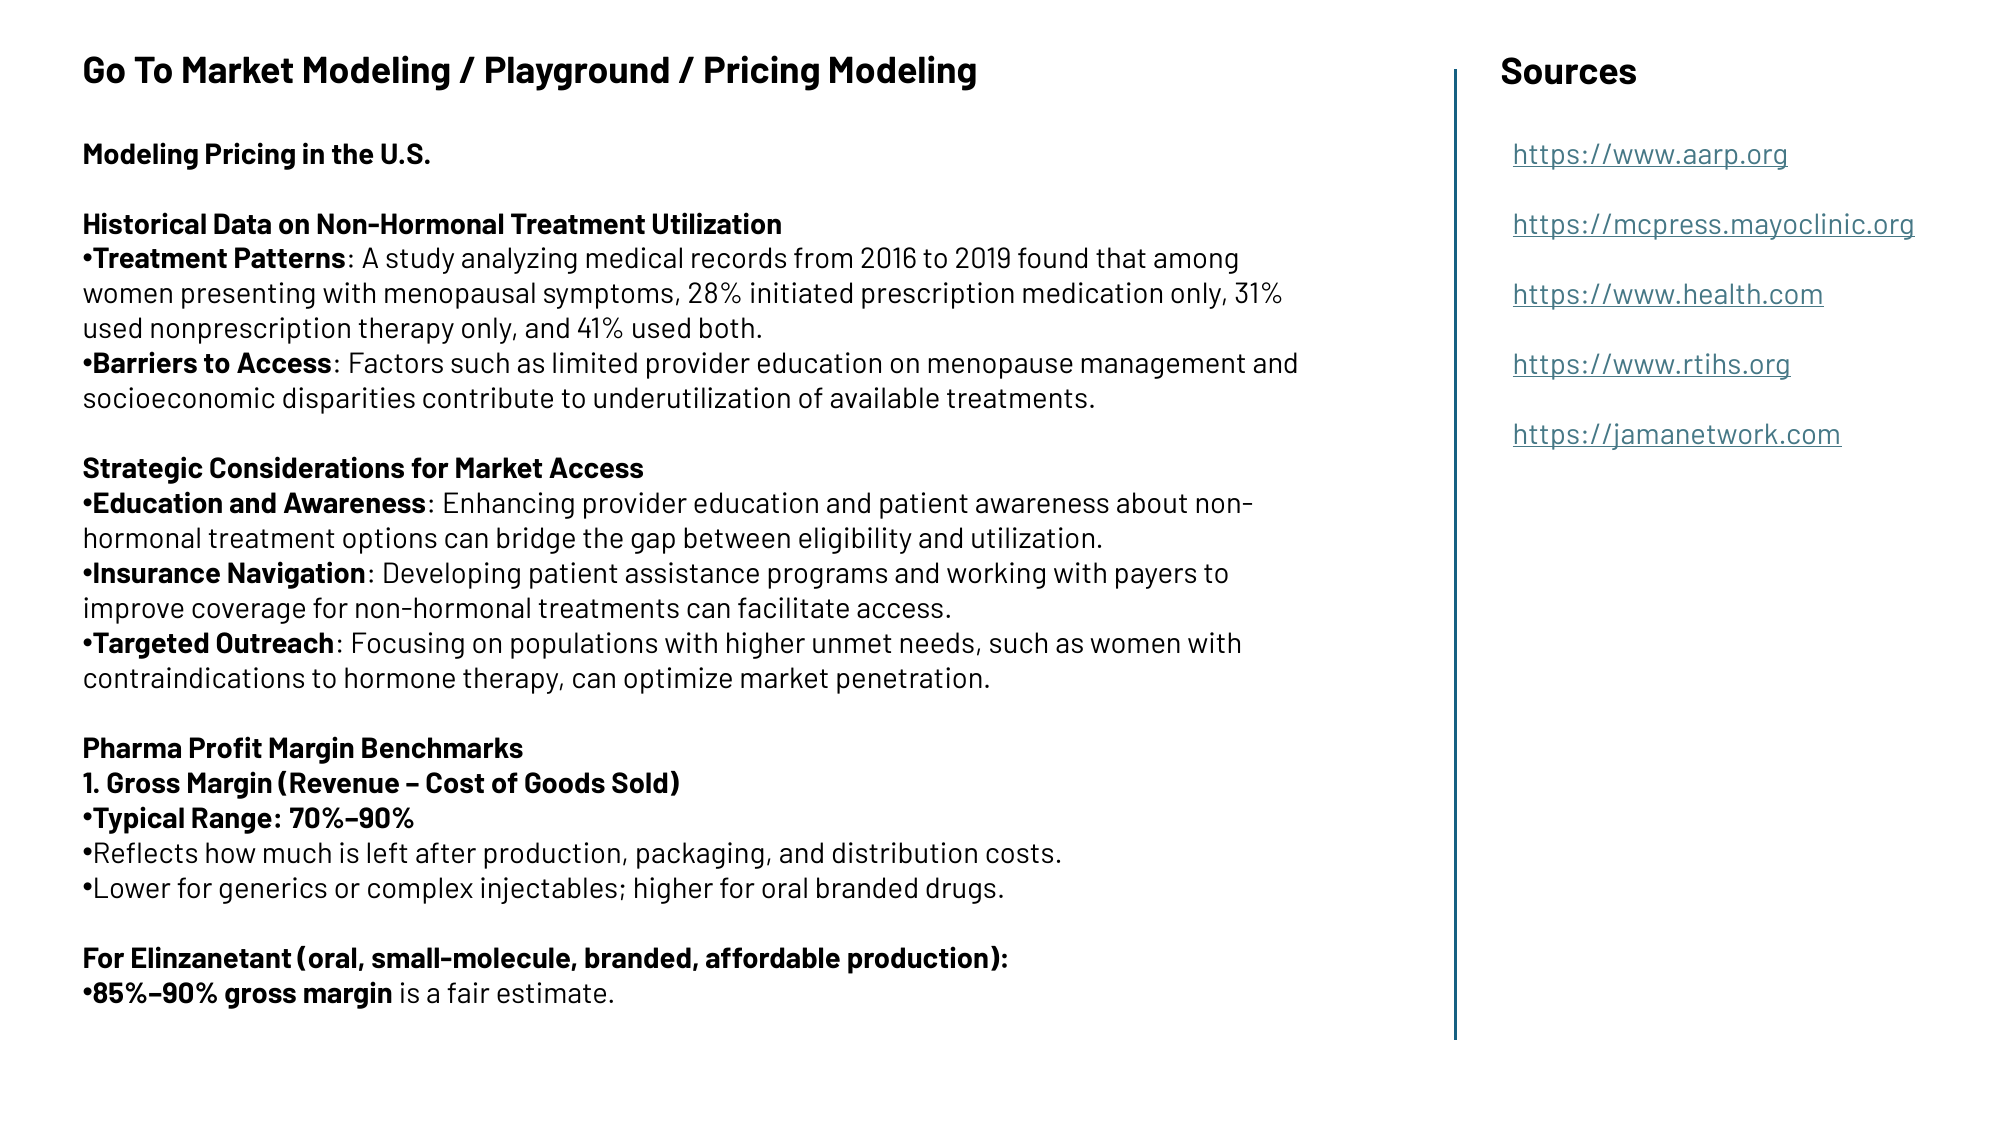

Go To Market Modeling / Playground / Pricing Modeling
Sources
Modeling Pricing in the U.S.

Historical Data on Non-Hormonal Treatment Utilization
Treatment Patterns: A study analyzing medical records from 2016 to 2019 found that among women presenting with menopausal symptoms, 28% initiated prescription medication only, 31% used nonprescription therapy only, and 41% used both.
Barriers to Access: Factors such as limited provider education on menopause management and socioeconomic disparities contribute to underutilization of available treatments.

Strategic Considerations for Market Access
Education and Awareness: Enhancing provider education and patient awareness about non-hormonal treatment options can bridge the gap between eligibility and utilization.
Insurance Navigation: Developing patient assistance programs and working with payers to improve coverage for non-hormonal treatments can facilitate access.
Targeted Outreach: Focusing on populations with higher unmet needs, such as women with contraindications to hormone therapy, can optimize market penetration.

Pharma Profit Margin Benchmarks
1. Gross Margin (Revenue – Cost of Goods Sold)
Typical Range: 70%–90%
Reflects how much is left after production, packaging, and distribution costs.
Lower for generics or complex injectables; higher for oral branded drugs.

For Elinzanetant (oral, small-molecule, branded, affordable production):
85%–90% gross margin is a fair estimate.

https://www.aarp.org

https://mcpress.mayoclinic.org

https://www.health.com

https://www.rtihs.org

https://jamanetwork.com